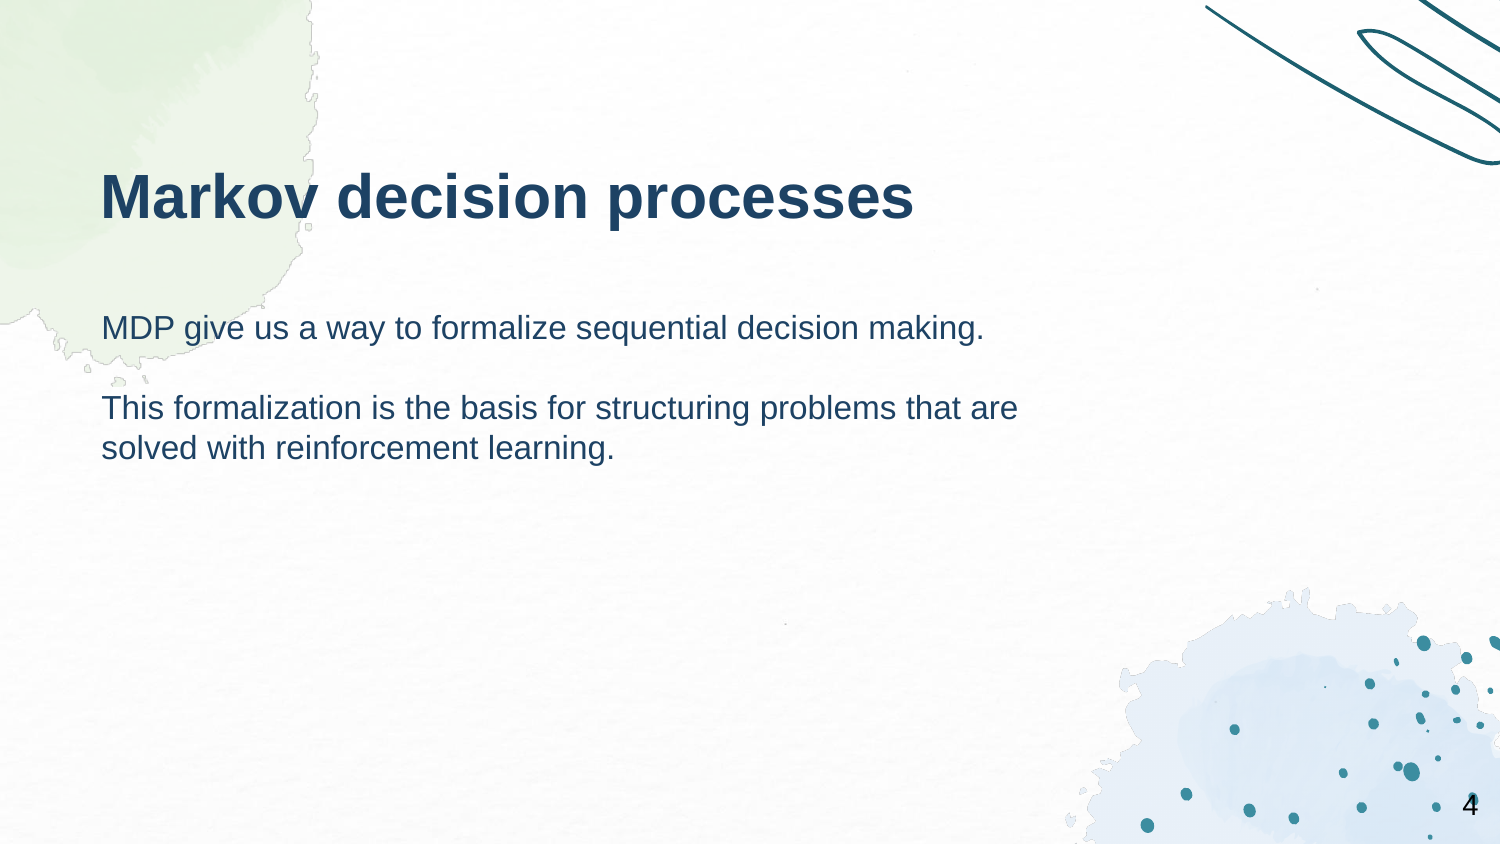

Markov decision processes
MDP give us a way to formalize sequential decision making.

This formalization is the basis for structuring problems that are solved with reinforcement learning.
4